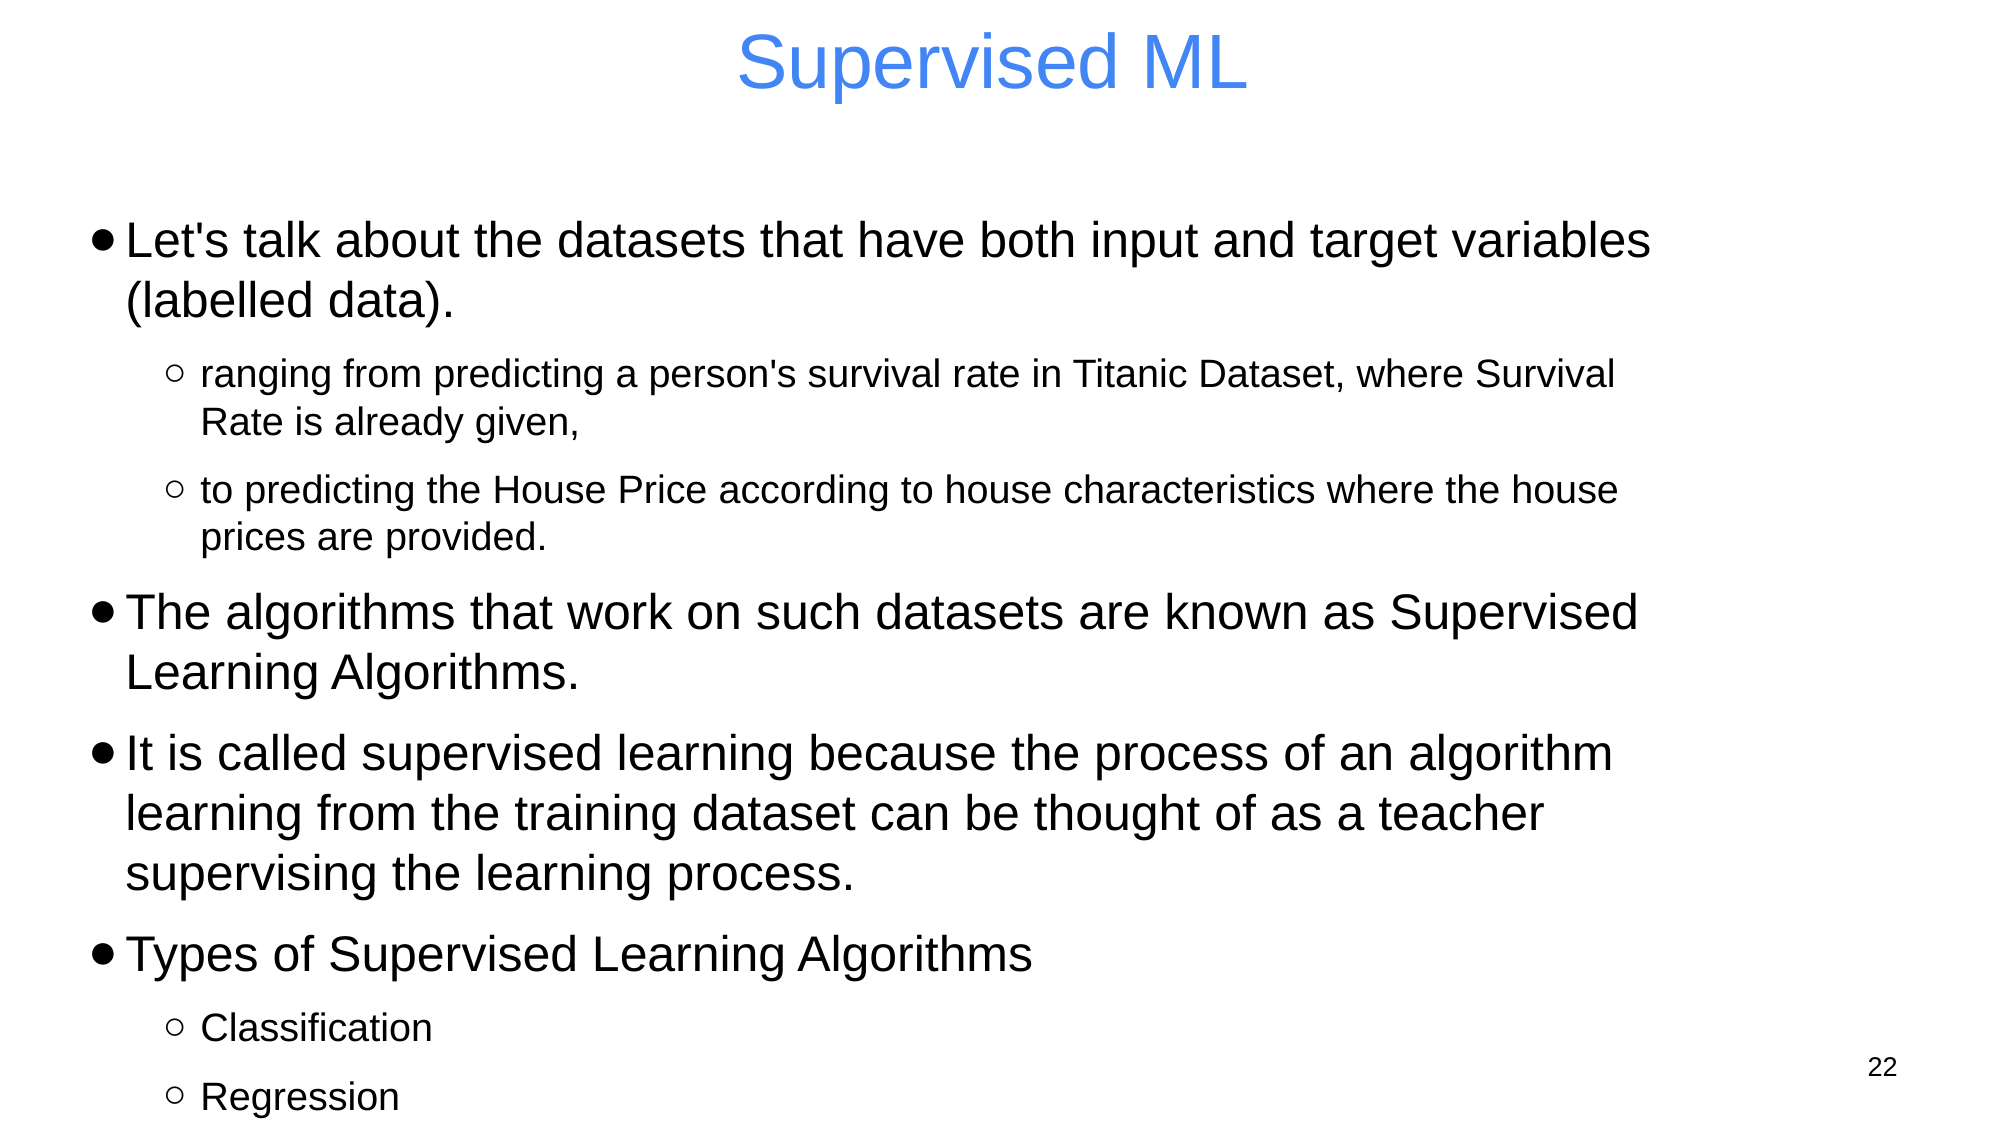

Supervised ML
Let's talk about the datasets that have both input and target variables (labelled data).
ranging from predicting a person's survival rate in Titanic Dataset, where Survival Rate is already given,
to predicting the House Price according to house characteristics where the house prices are provided.
The algorithms that work on such datasets are known as Supervised Learning Algorithms.
It is called supervised learning because the process of an algorithm learning from the training dataset can be thought of as a teacher supervising the learning process.
Types of Supervised Learning Algorithms
Classification
Regression
22